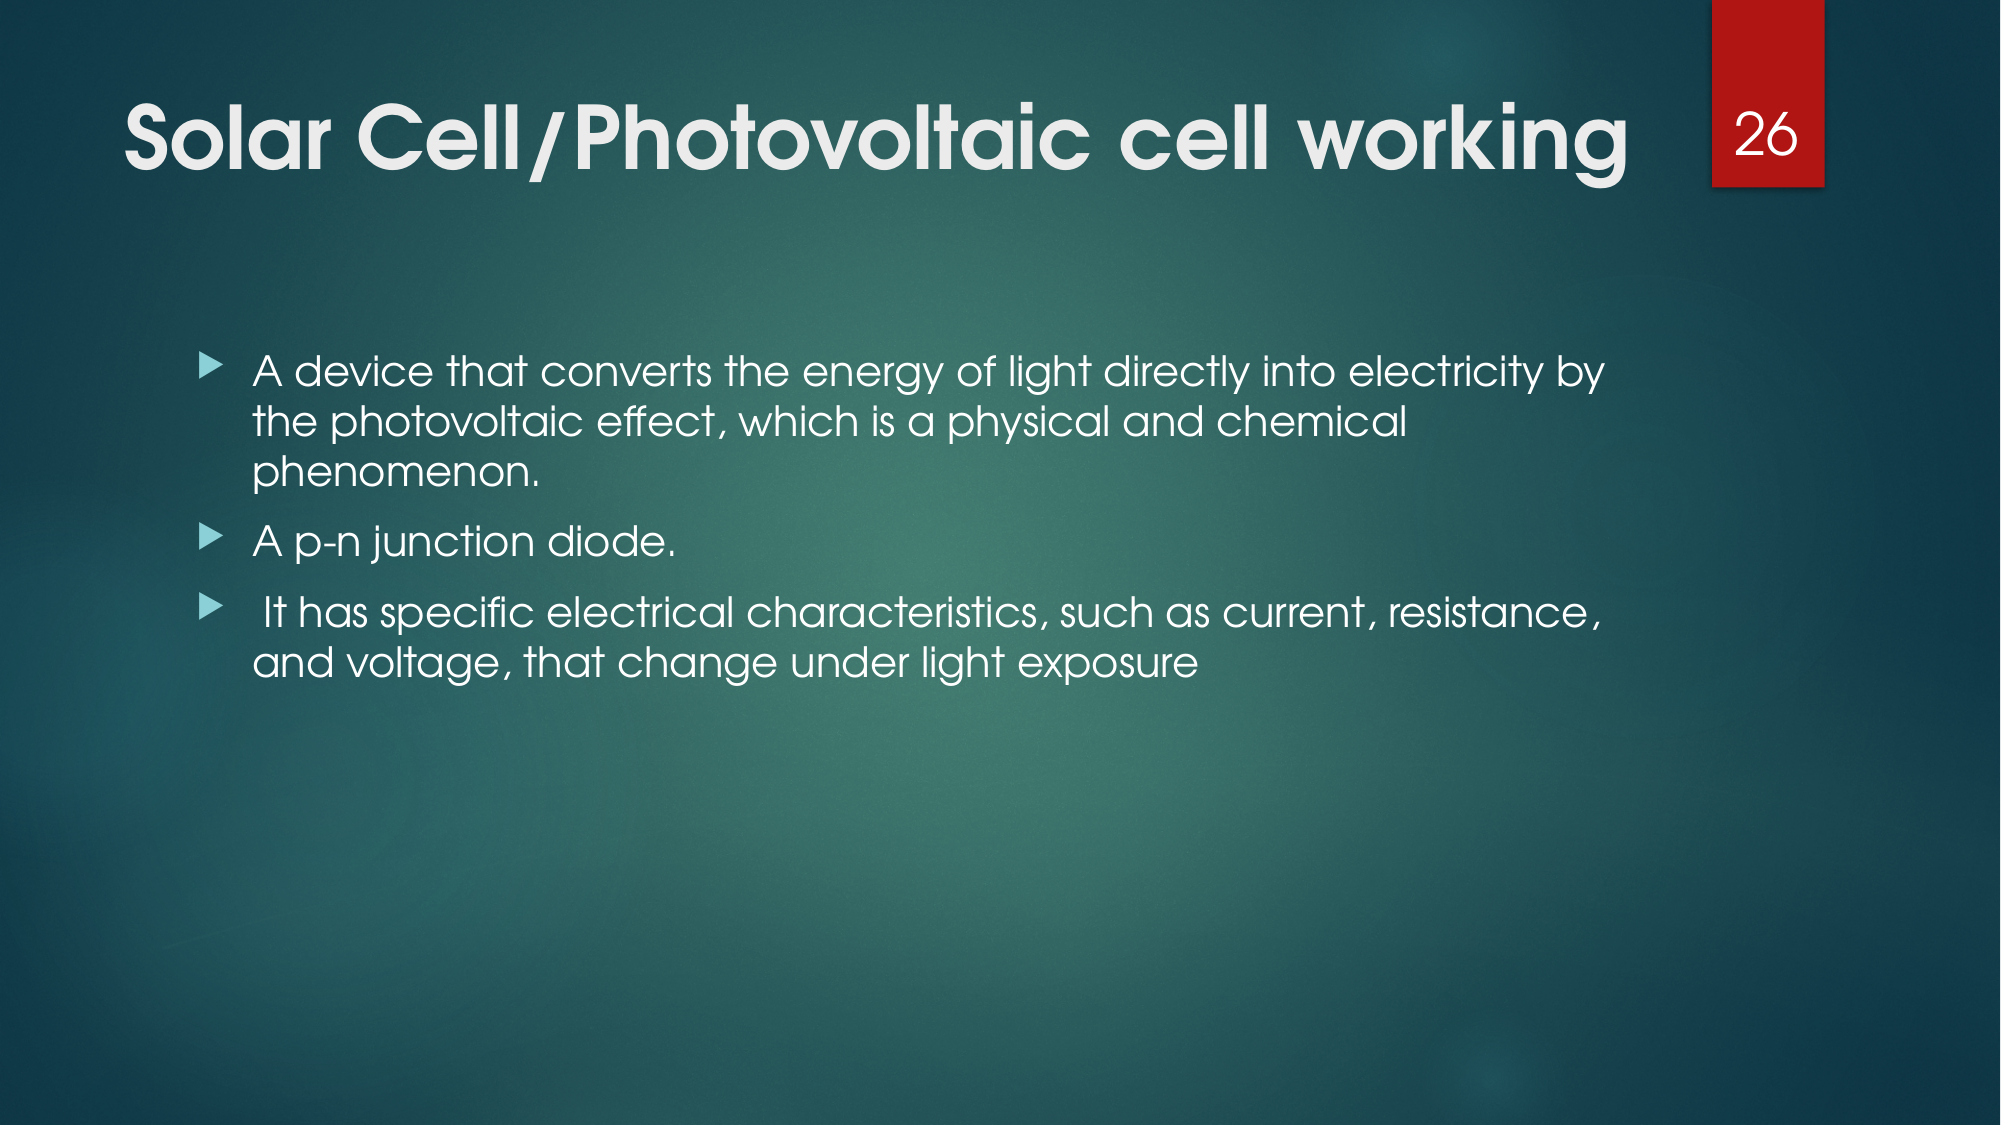

26
# Solar Cell/Photovoltaic cell working
A device that converts the energy of light directly into electricity by the photovoltaic effect, which is a physical and chemical phenomenon.
A p-n junction diode.
 It has specific electrical characteristics, such as current, resistance, and voltage, that change under light exposure